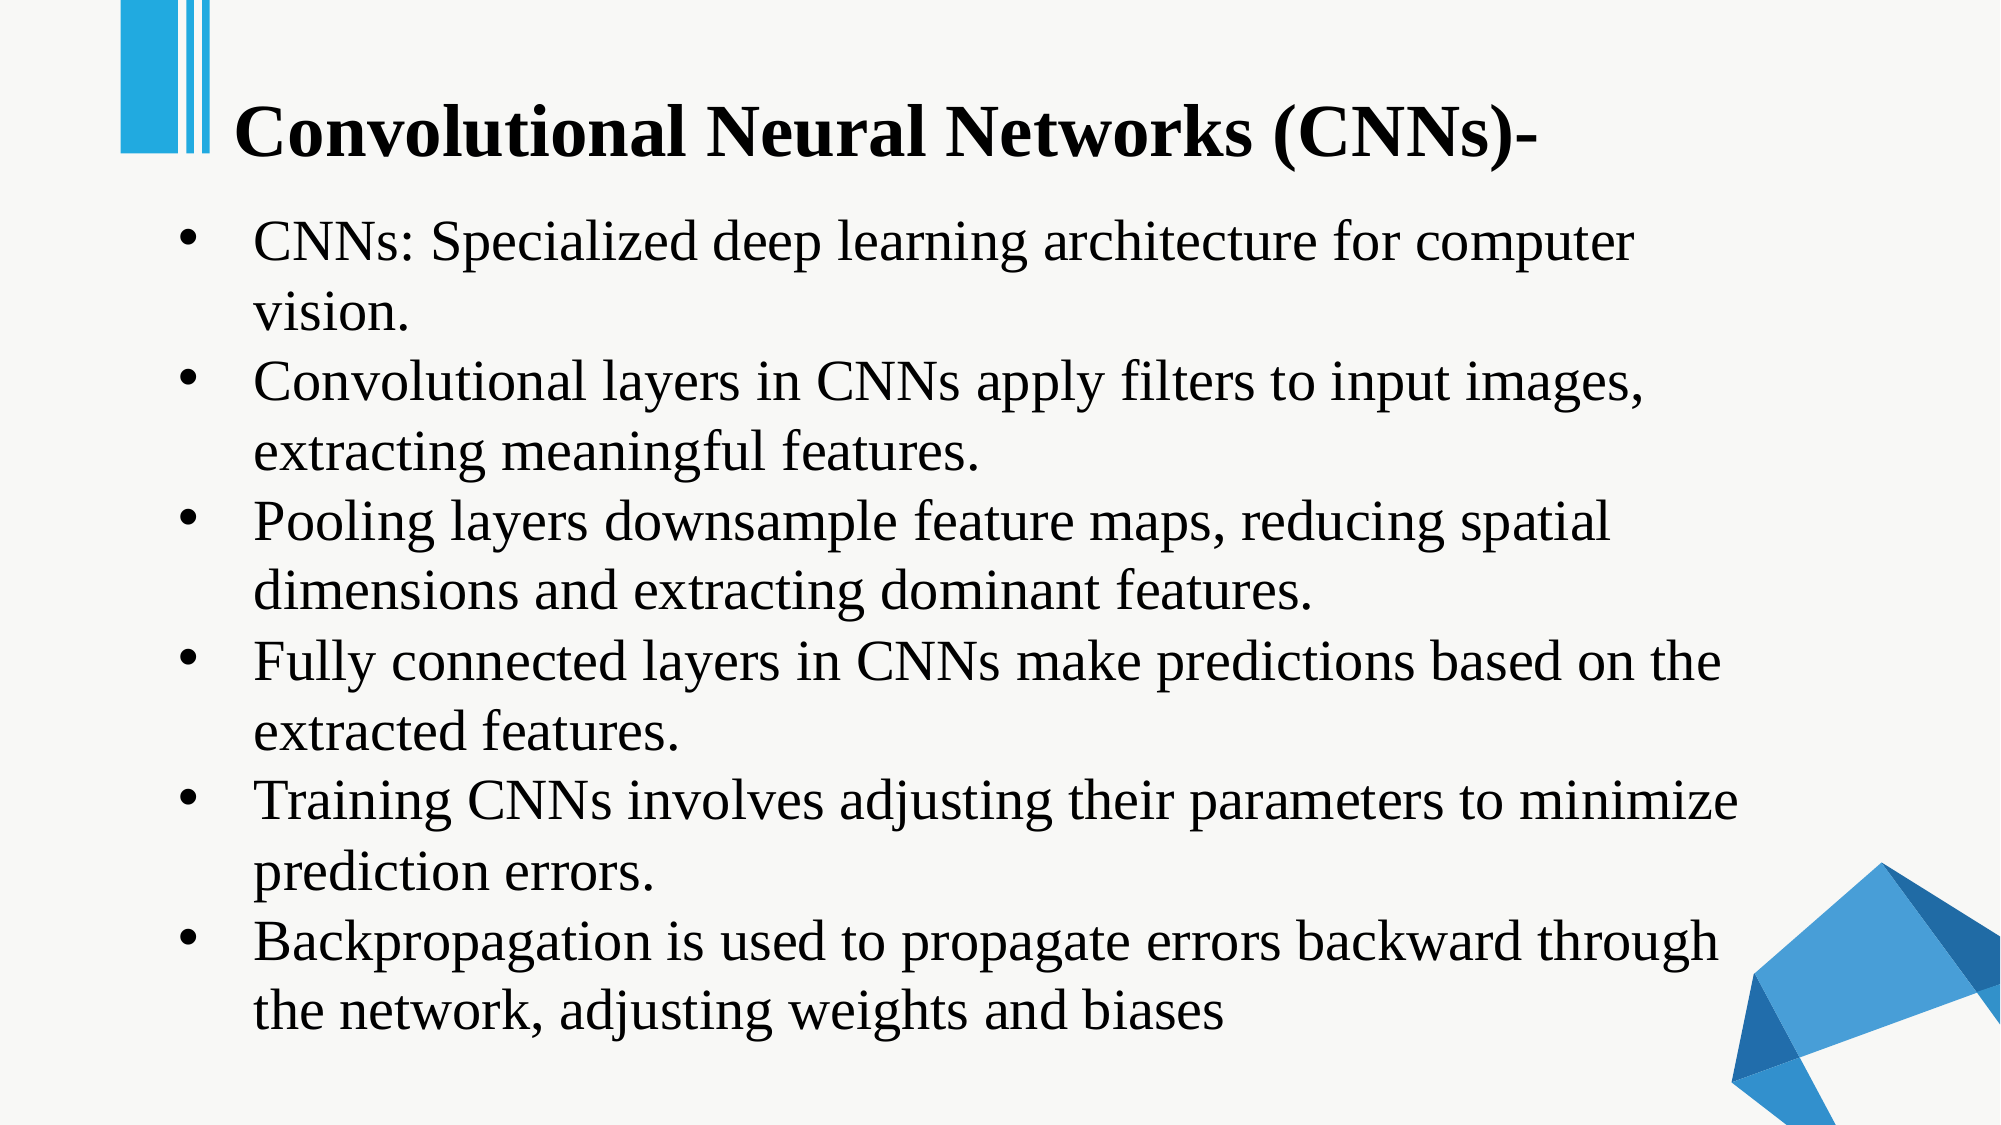

Convolutional Neural Networks (CNNs)-

CNNs: Specialized deep learning architecture for computer vision.
Convolutional layers in CNNs apply filters to input images, extracting meaningful features.
Pooling layers downsample feature maps, reducing spatial dimensions and extracting dominant features.
Fully connected layers in CNNs make predictions based on the extracted features.
Training CNNs involves adjusting their parameters to minimize prediction errors.
Backpropagation is used to propagate errors backward through the network, adjusting weights and biases